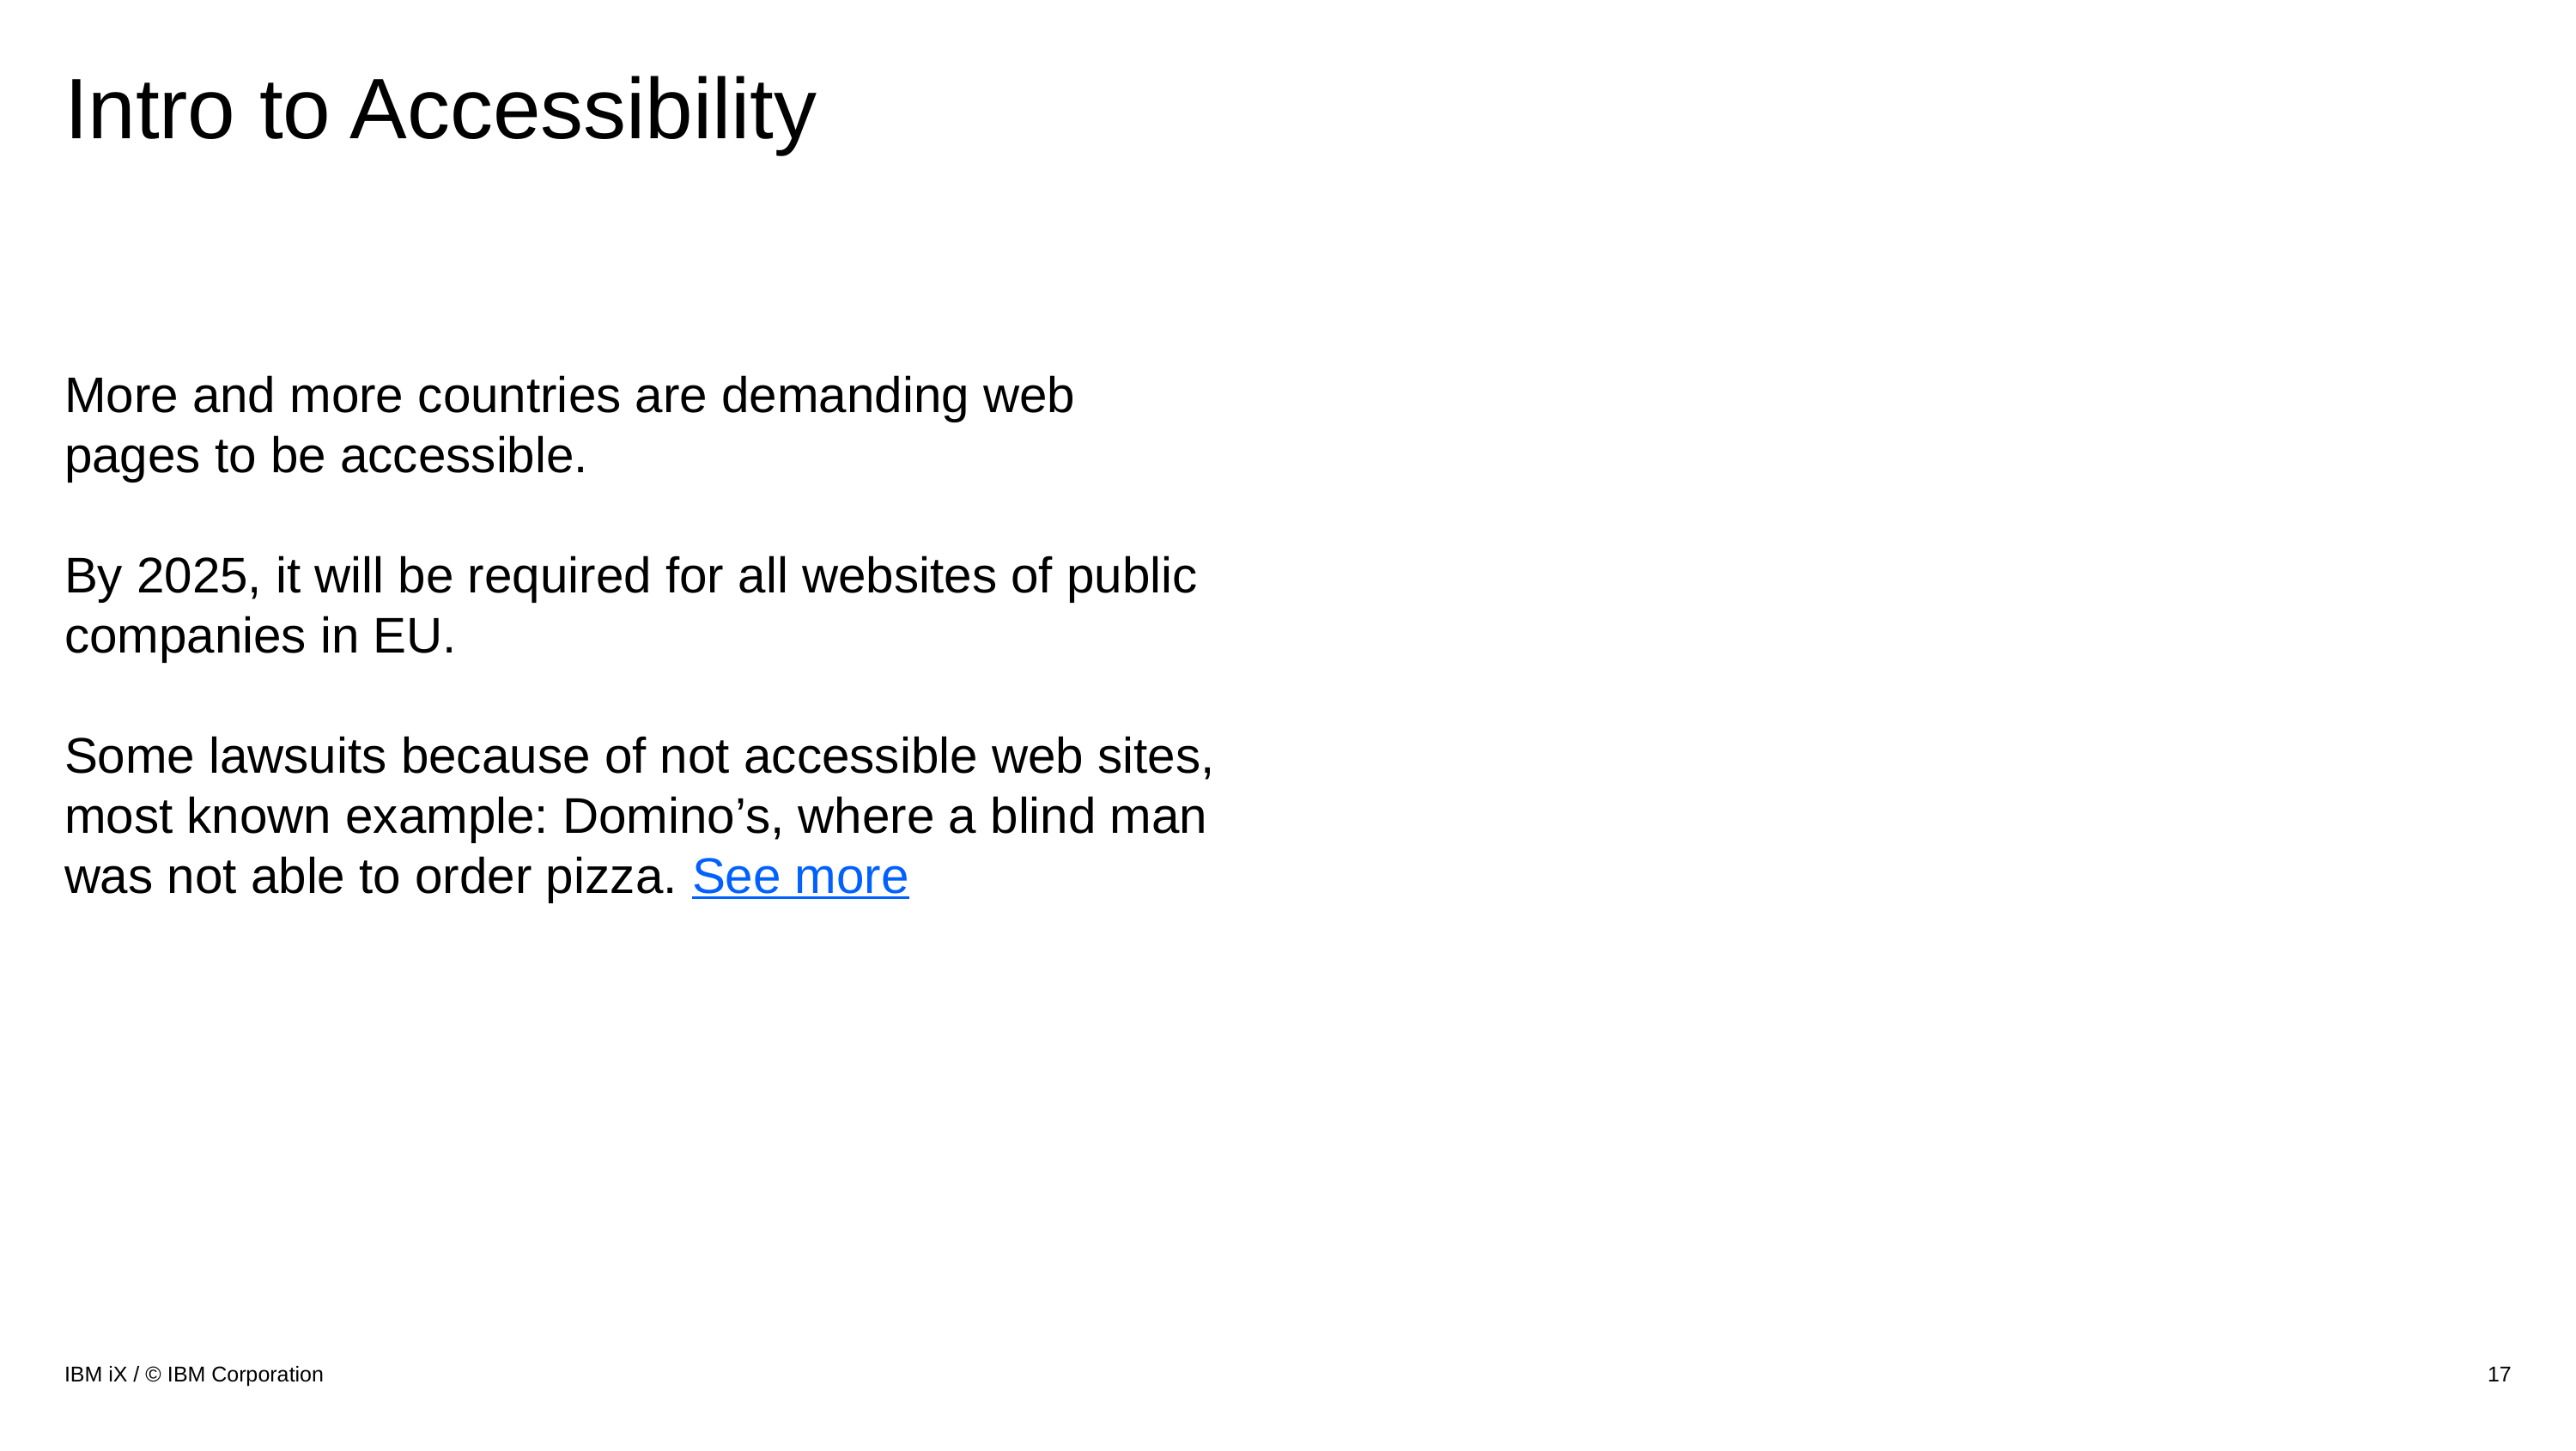

# Intro to Accessibility
More and more countries are demanding web pages to be accessible.

By 2025, it will be required for all websites of public companies in EU.

Some lawsuits because of not accessible web sites, most known example: Domino’s, where a blind man was not able to order pizza. See more

IBM iX / © IBM Corporation
17